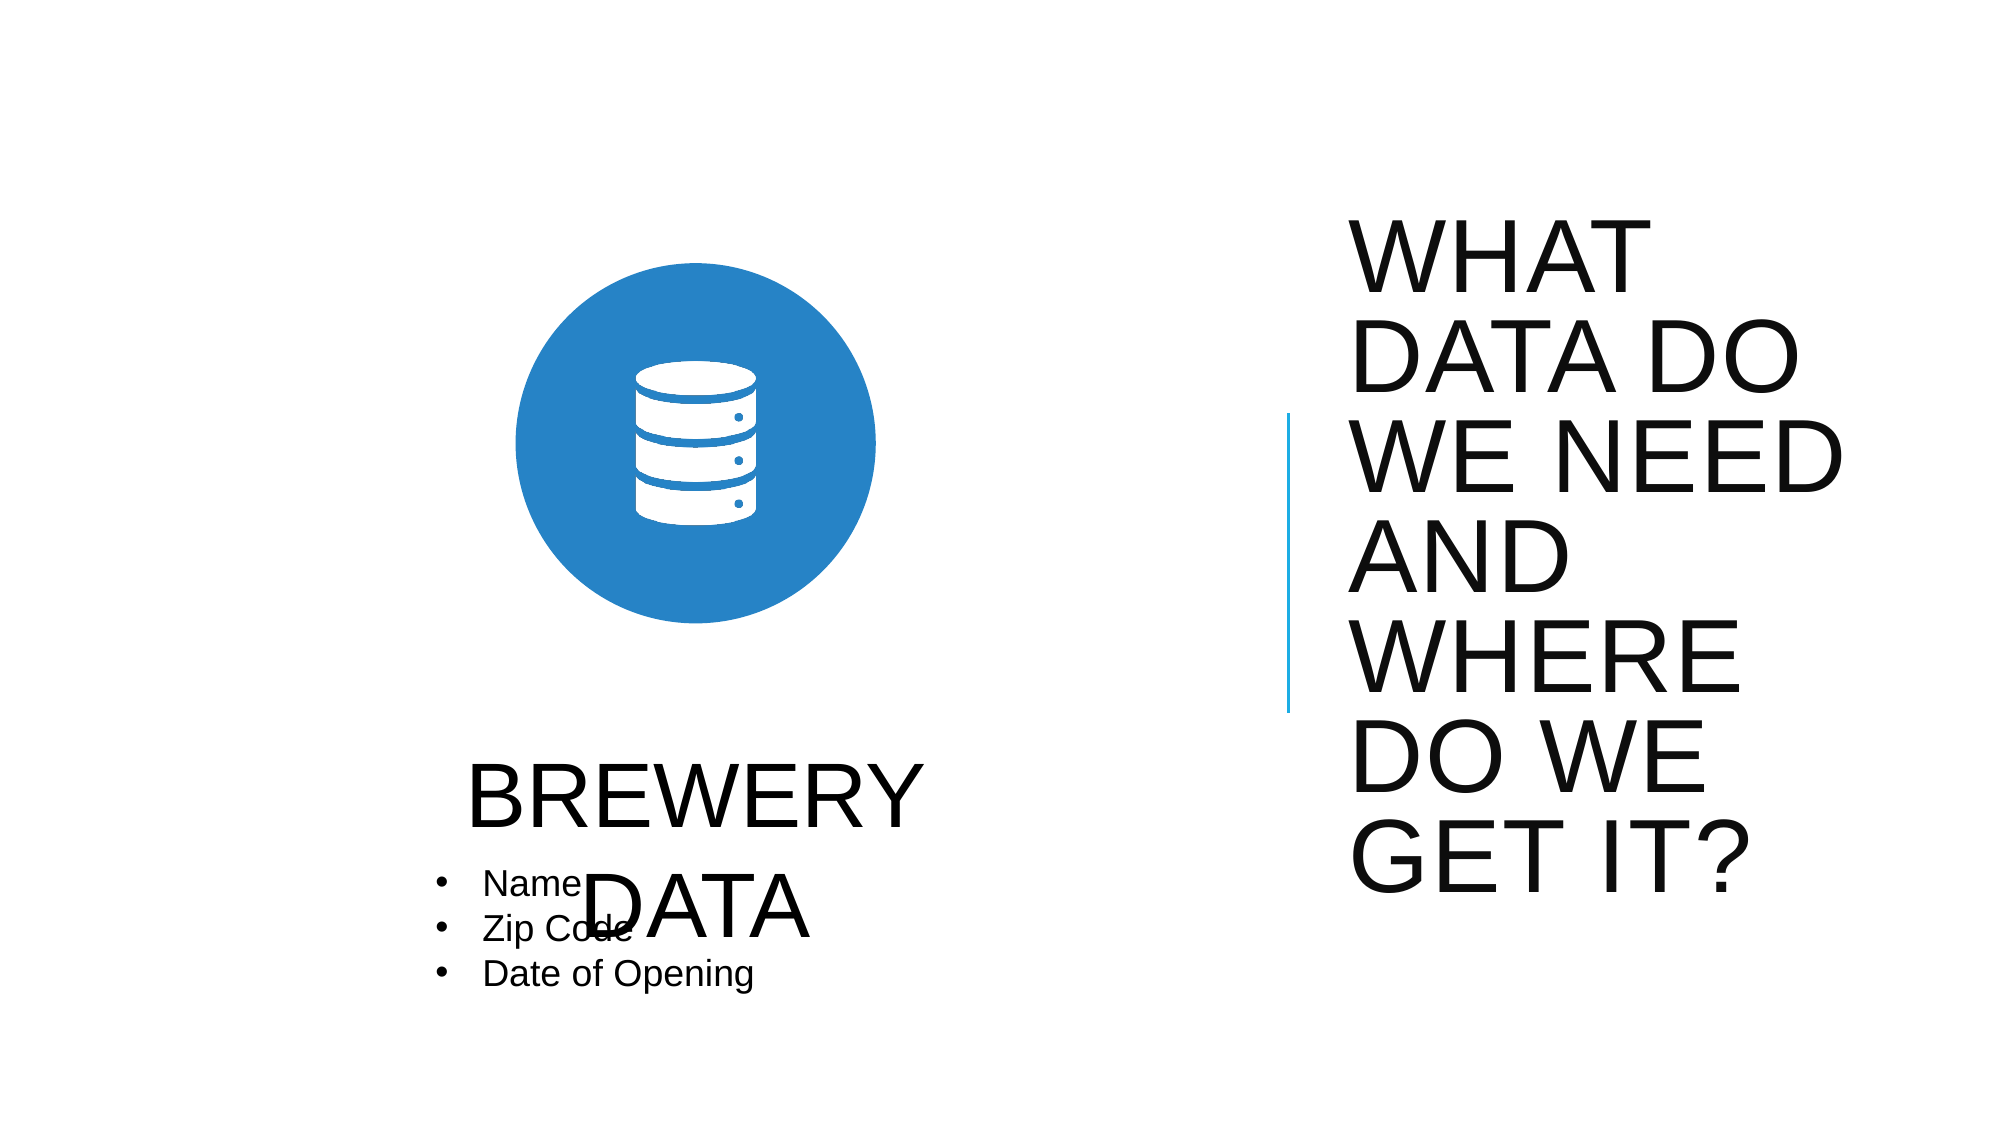

# What Data Do WE need and where do we get it?
Brewery Data
Name
Zip Code
Date of Opening